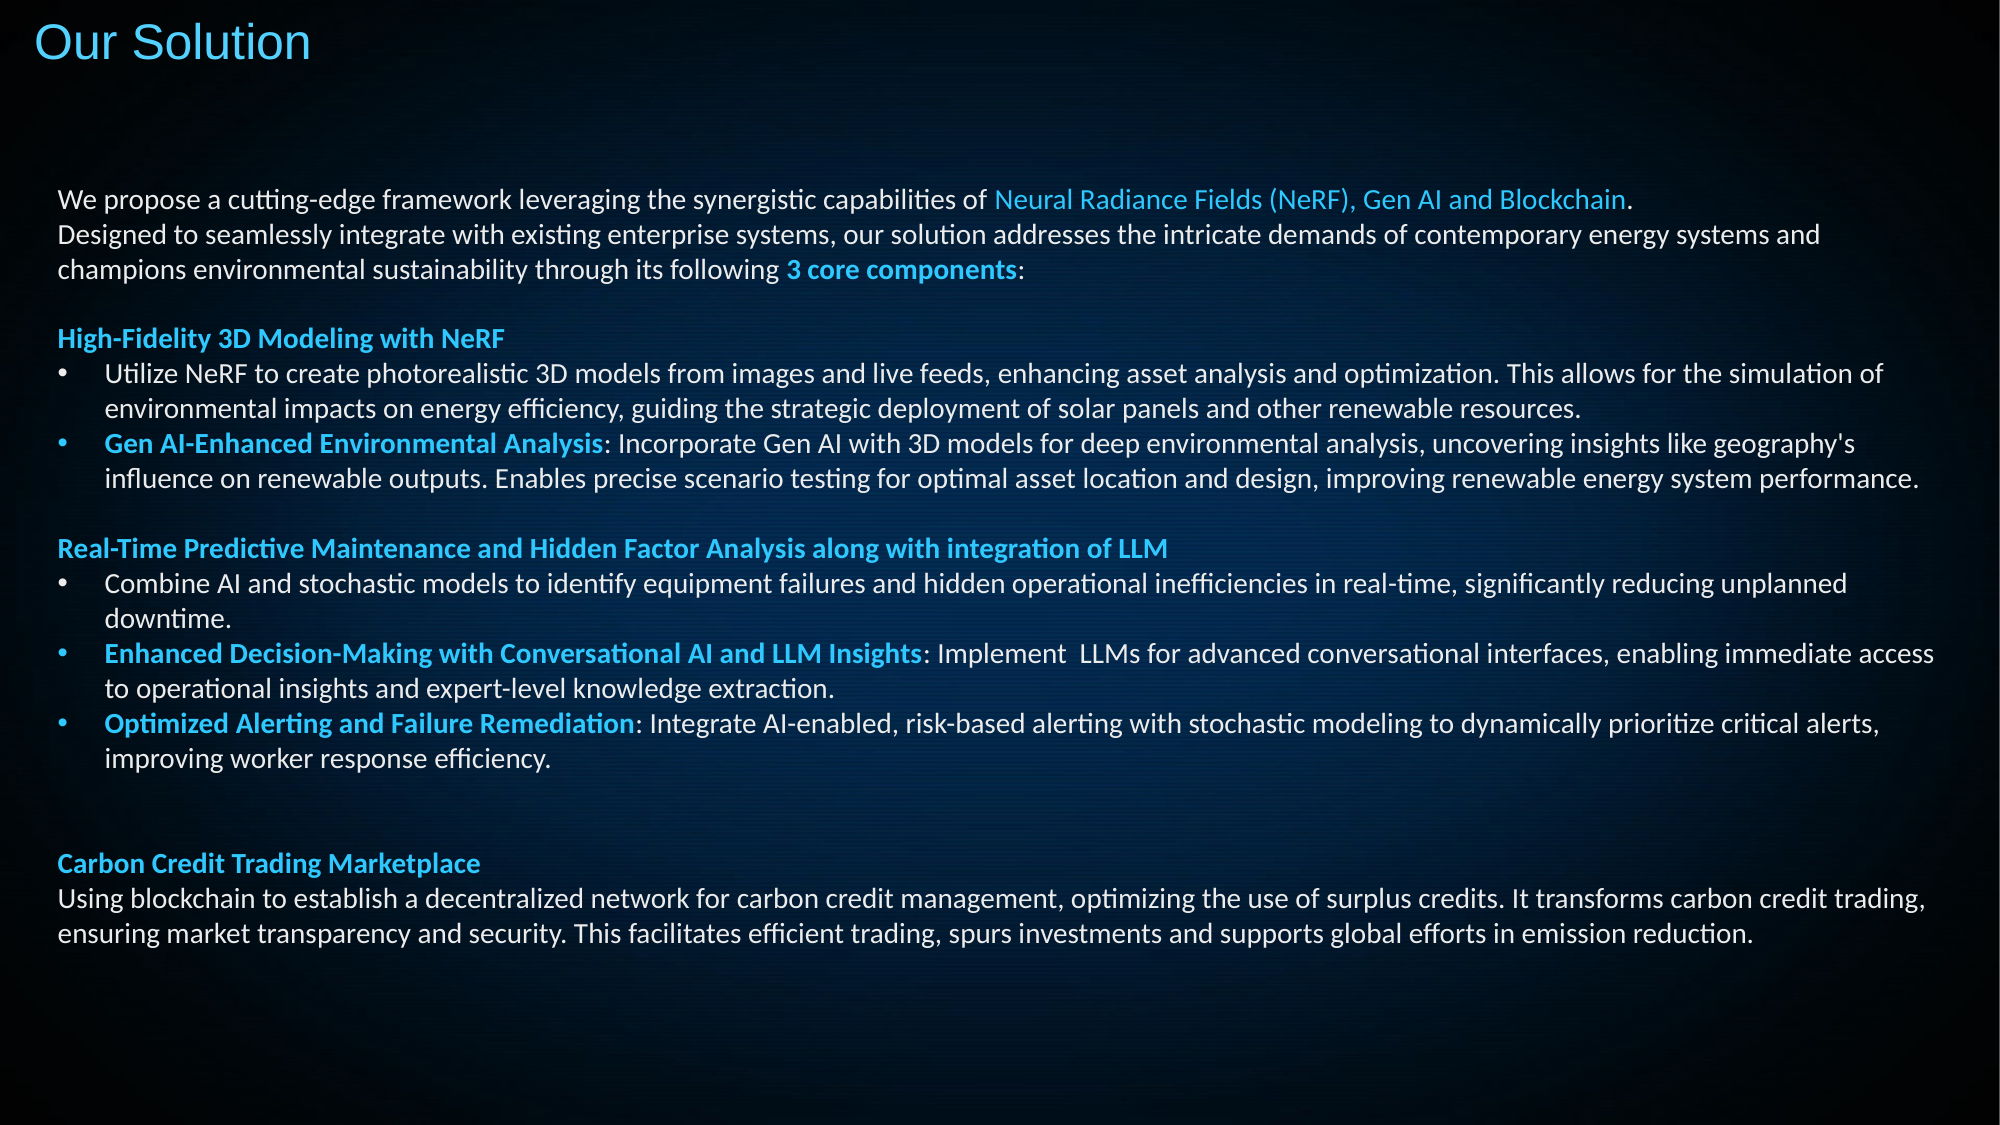

Our Solution
We propose a cutting-edge framework leveraging the synergistic capabilities of Neural Radiance Fields (NeRF), Gen AI and Blockchain.
Designed to seamlessly integrate with existing enterprise systems, our solution addresses the intricate demands of contemporary energy systems and champions environmental sustainability through its following 3 core components:

High-Fidelity 3D Modeling with NeRF
Utilize NeRF to create photorealistic 3D models from images and live feeds, enhancing asset analysis and optimization. This allows for the simulation of environmental impacts on energy efficiency, guiding the strategic deployment of solar panels and other renewable resources.
Gen AI-Enhanced Environmental Analysis: Incorporate Gen AI with 3D models for deep environmental analysis, uncovering insights like geography's influence on renewable outputs. Enables precise scenario testing for optimal asset location and design, improving renewable energy system performance.

Real-Time Predictive Maintenance and Hidden Factor Analysis along with integration of LLM
Combine AI and stochastic models to identify equipment failures and hidden operational inefficiencies in real-time, significantly reducing unplanned downtime.
Enhanced Decision-Making with Conversational AI and LLM Insights: Implement  LLMs for advanced conversational interfaces, enabling immediate access to operational insights and expert-level knowledge extraction.
Optimized Alerting and Failure Remediation: Integrate AI-enabled, risk-based alerting with stochastic modeling to dynamically prioritize critical alerts, improving worker response efficiency.

Carbon Credit Trading Marketplace
Using blockchain to establish a decentralized network for carbon credit management, optimizing the use of surplus credits. It transforms carbon credit trading, ensuring market transparency and security. This facilitates efficient trading, spurs investments and supports global efforts in emission reduction.